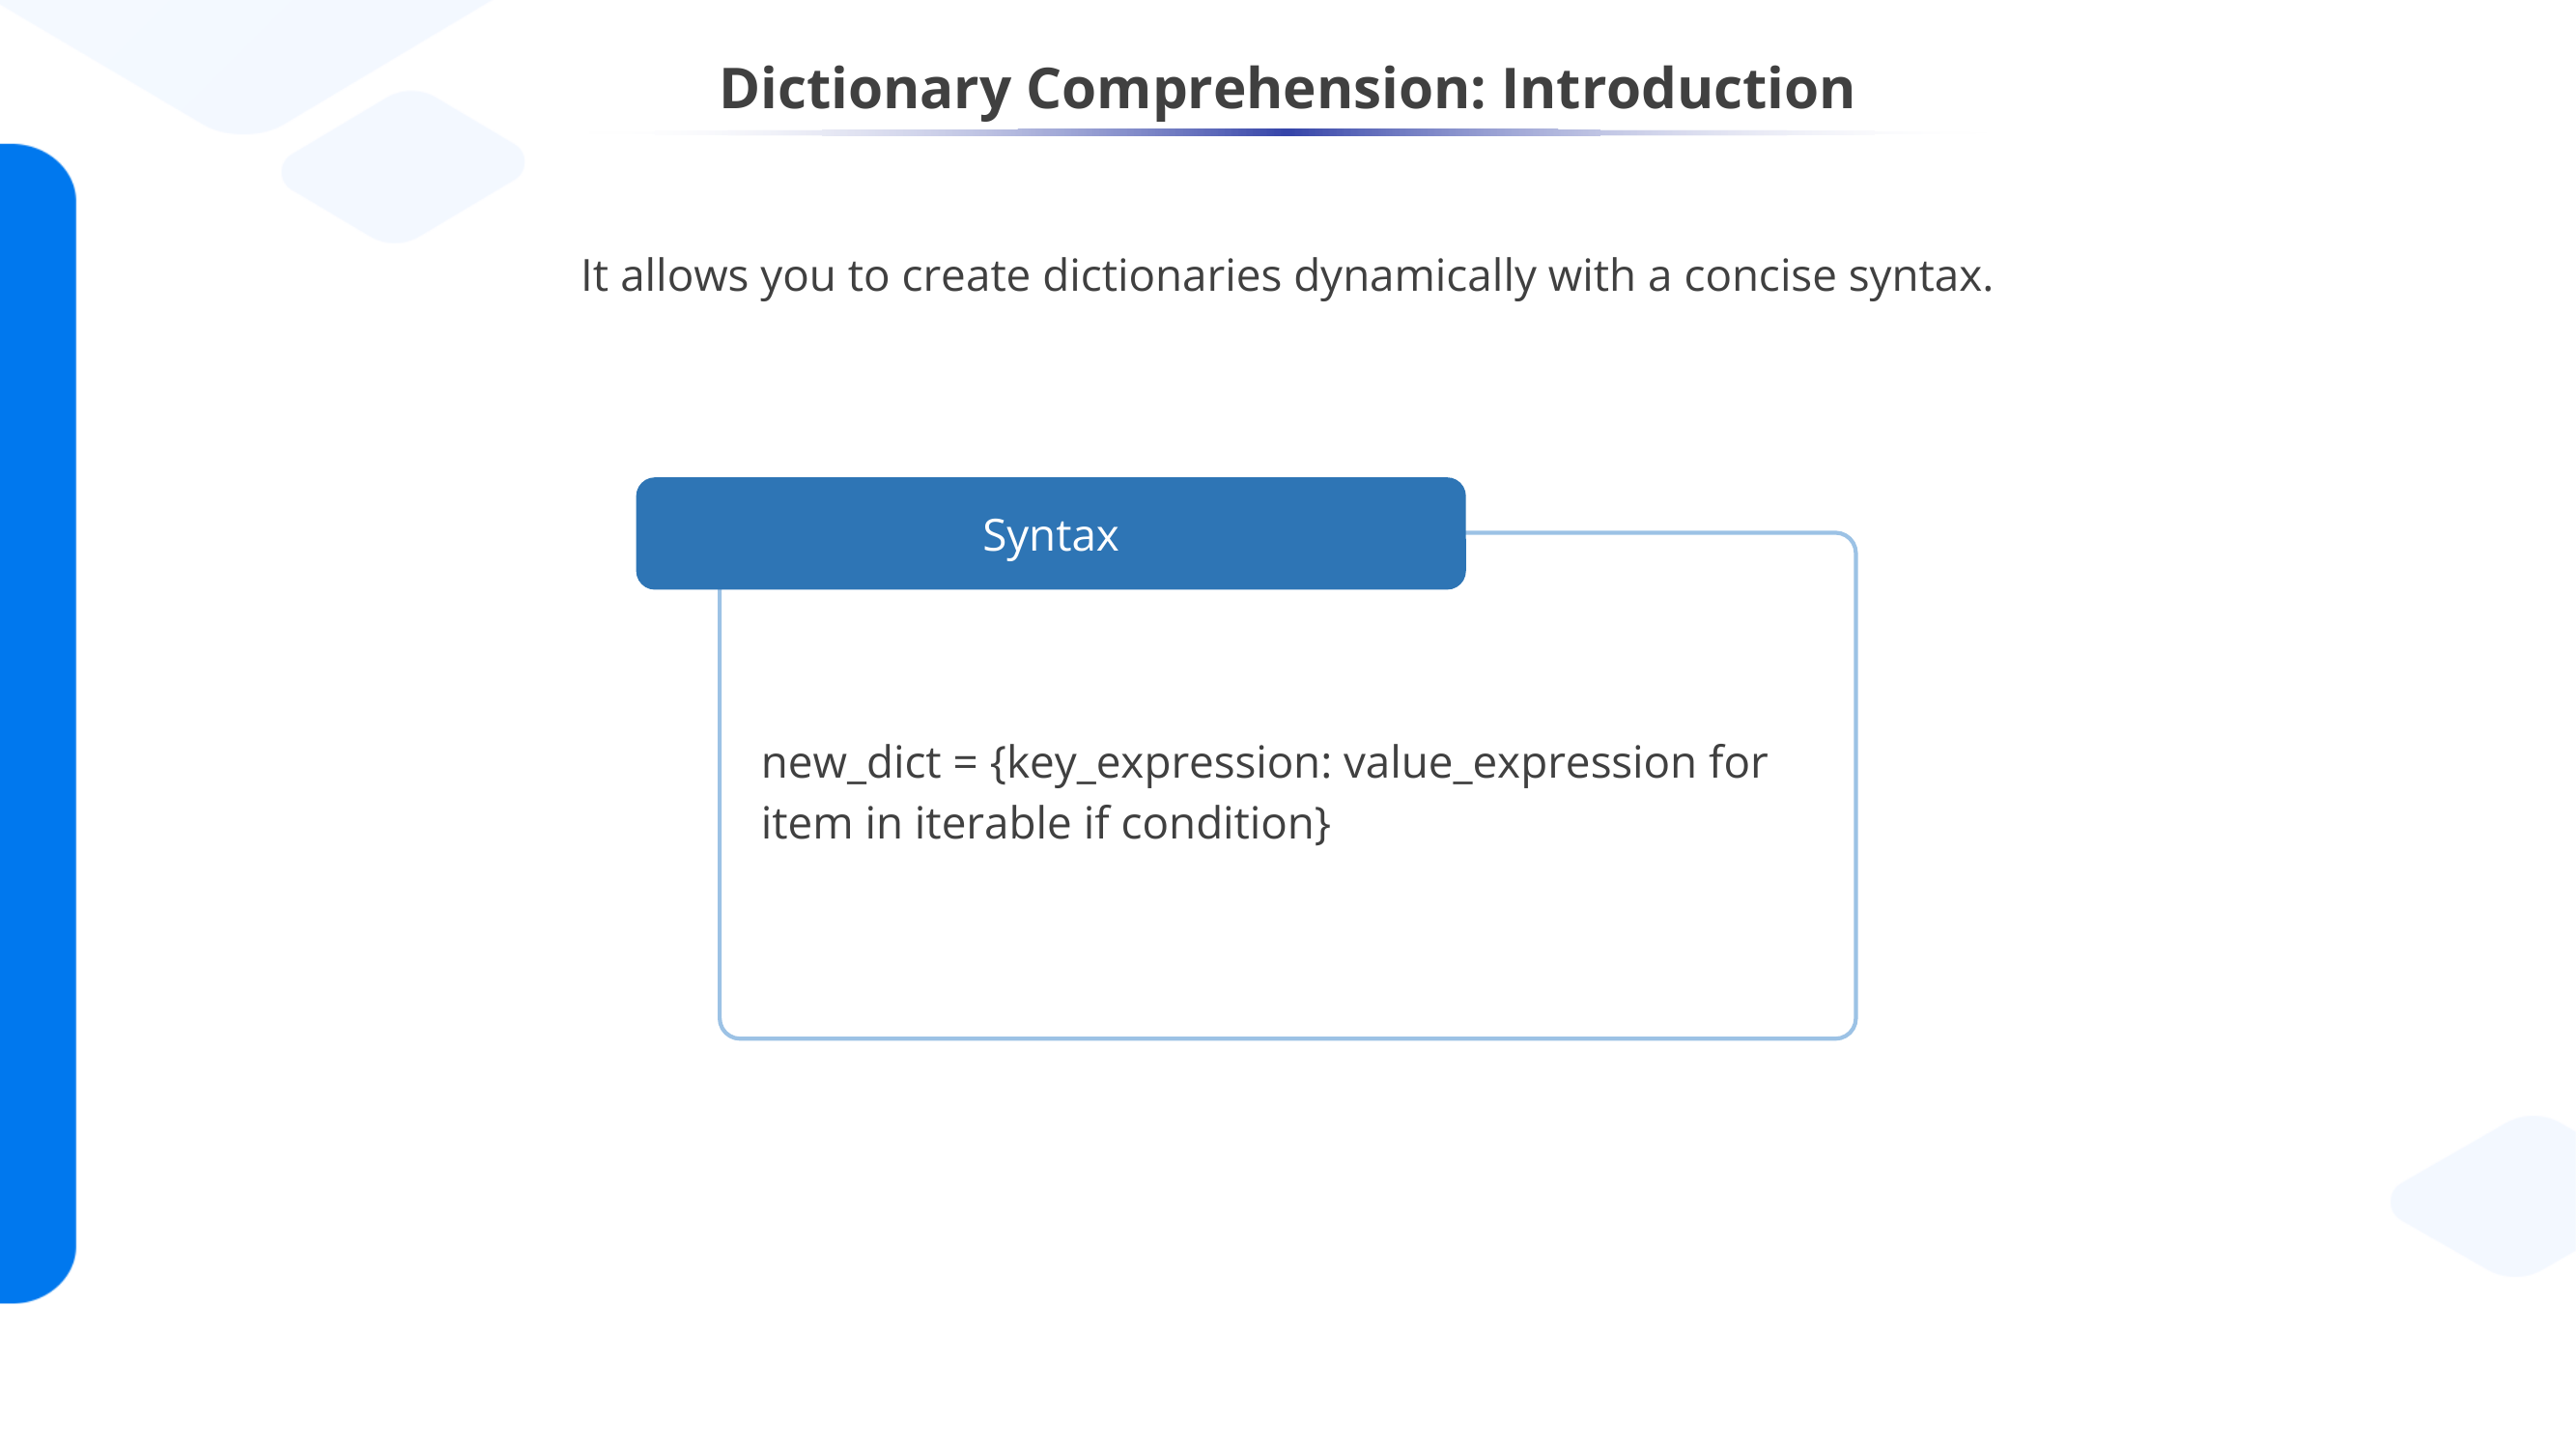

# Dictionary Comprehension: Introduction

It allows you to create dictionaries dynamically with a concise syntax.
Syntax

new_dict = {key_expression: value_expression for item in iterable if condition}